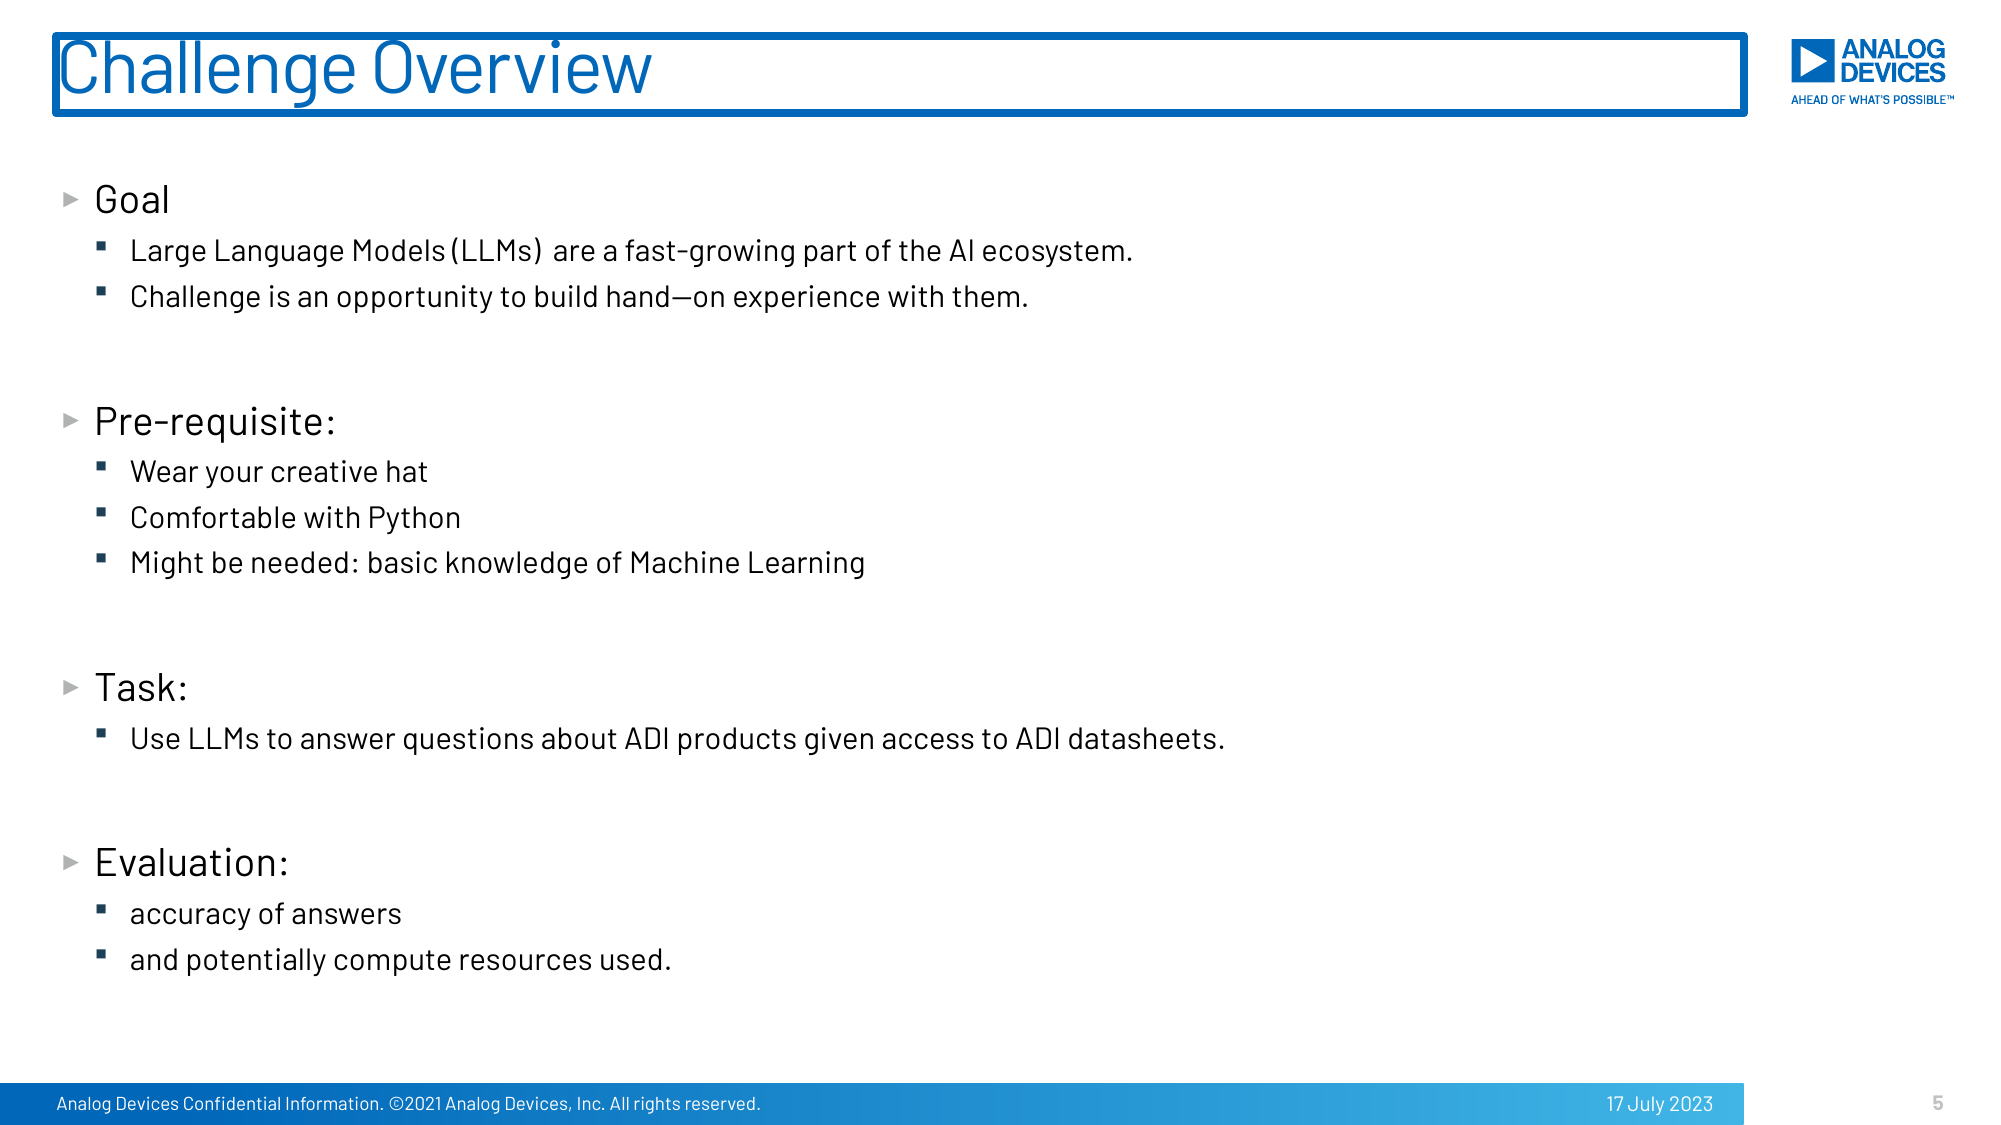

# Challenge Overview
Goal
Large Language Models (LLMs)  are a fast-growing part of the AI ecosystem.
Challenge is an opportunity to build hand—on experience with them.

Pre-requisite:
Wear your creative hat
Comfortable with Python
Might be needed: basic knowledge of Machine Learning

Task:
Use LLMs to answer questions about ADI products given access to ADI datasheets.

Evaluation:
accuracy of answers
and potentially compute resources used.
5
Analog Devices Confidential Information. ©2021 Analog Devices, Inc. All rights reserved.
17 July 2023